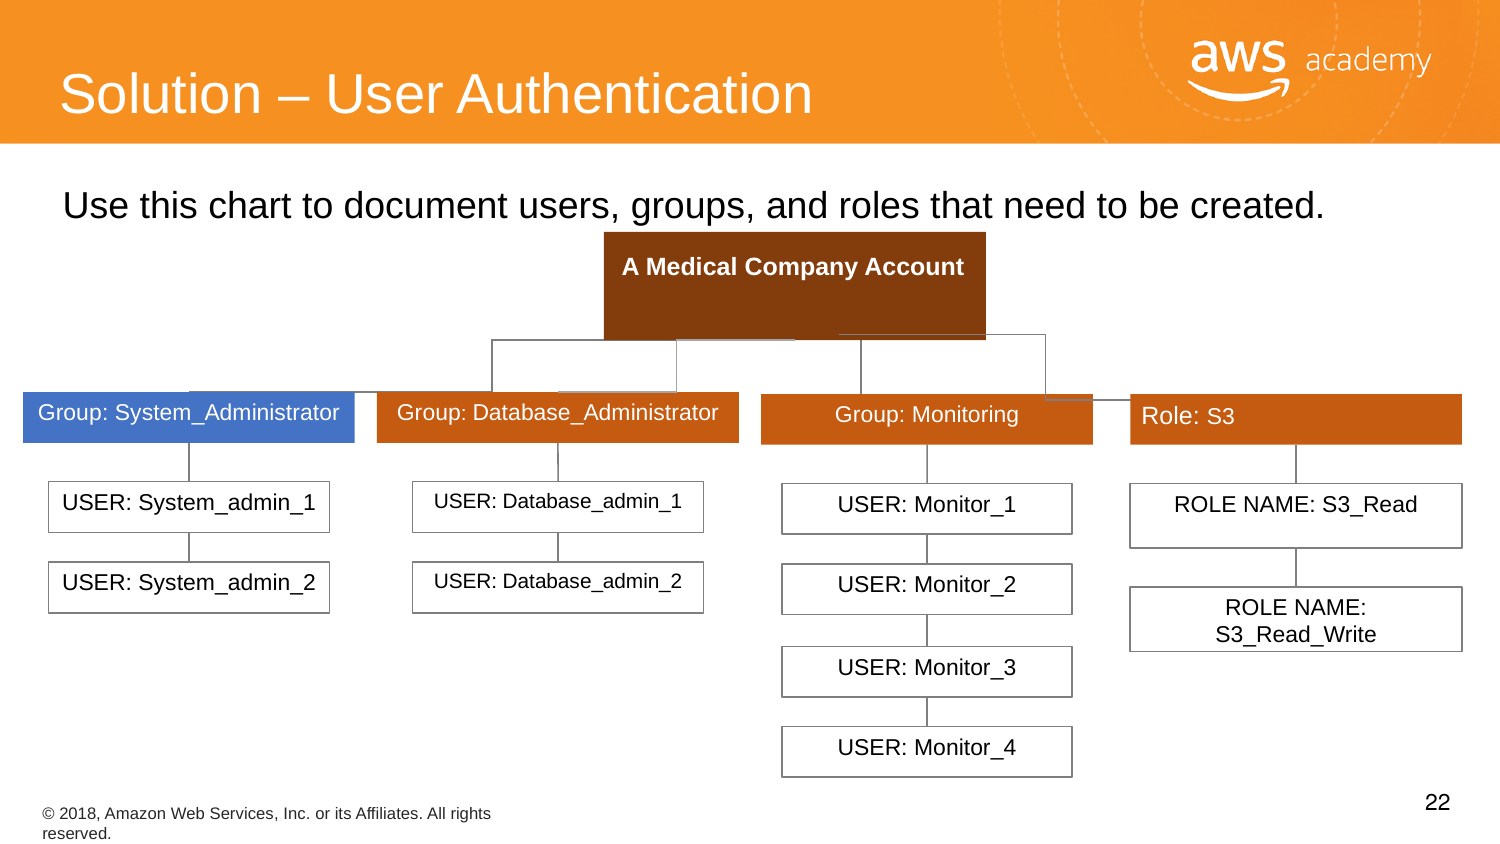

Solution – User Authentication
Use this chart to document users, groups, and roles that need to be created.

A Medical Company Account
Group: Database_Administrator
USER: Database_admin_1
USER: Database_admin_2

Group: System_Administrator
USER: System_admin_1
USER: System_admin_2
Group: Monitoring
USER: Monitor_1
USER: Monitor_2
USER: Monitor_3
USER: Monitor_4
Role: S3
ROLE NAME: S3_Read
ROLE NAME: S3_Read_Write
22